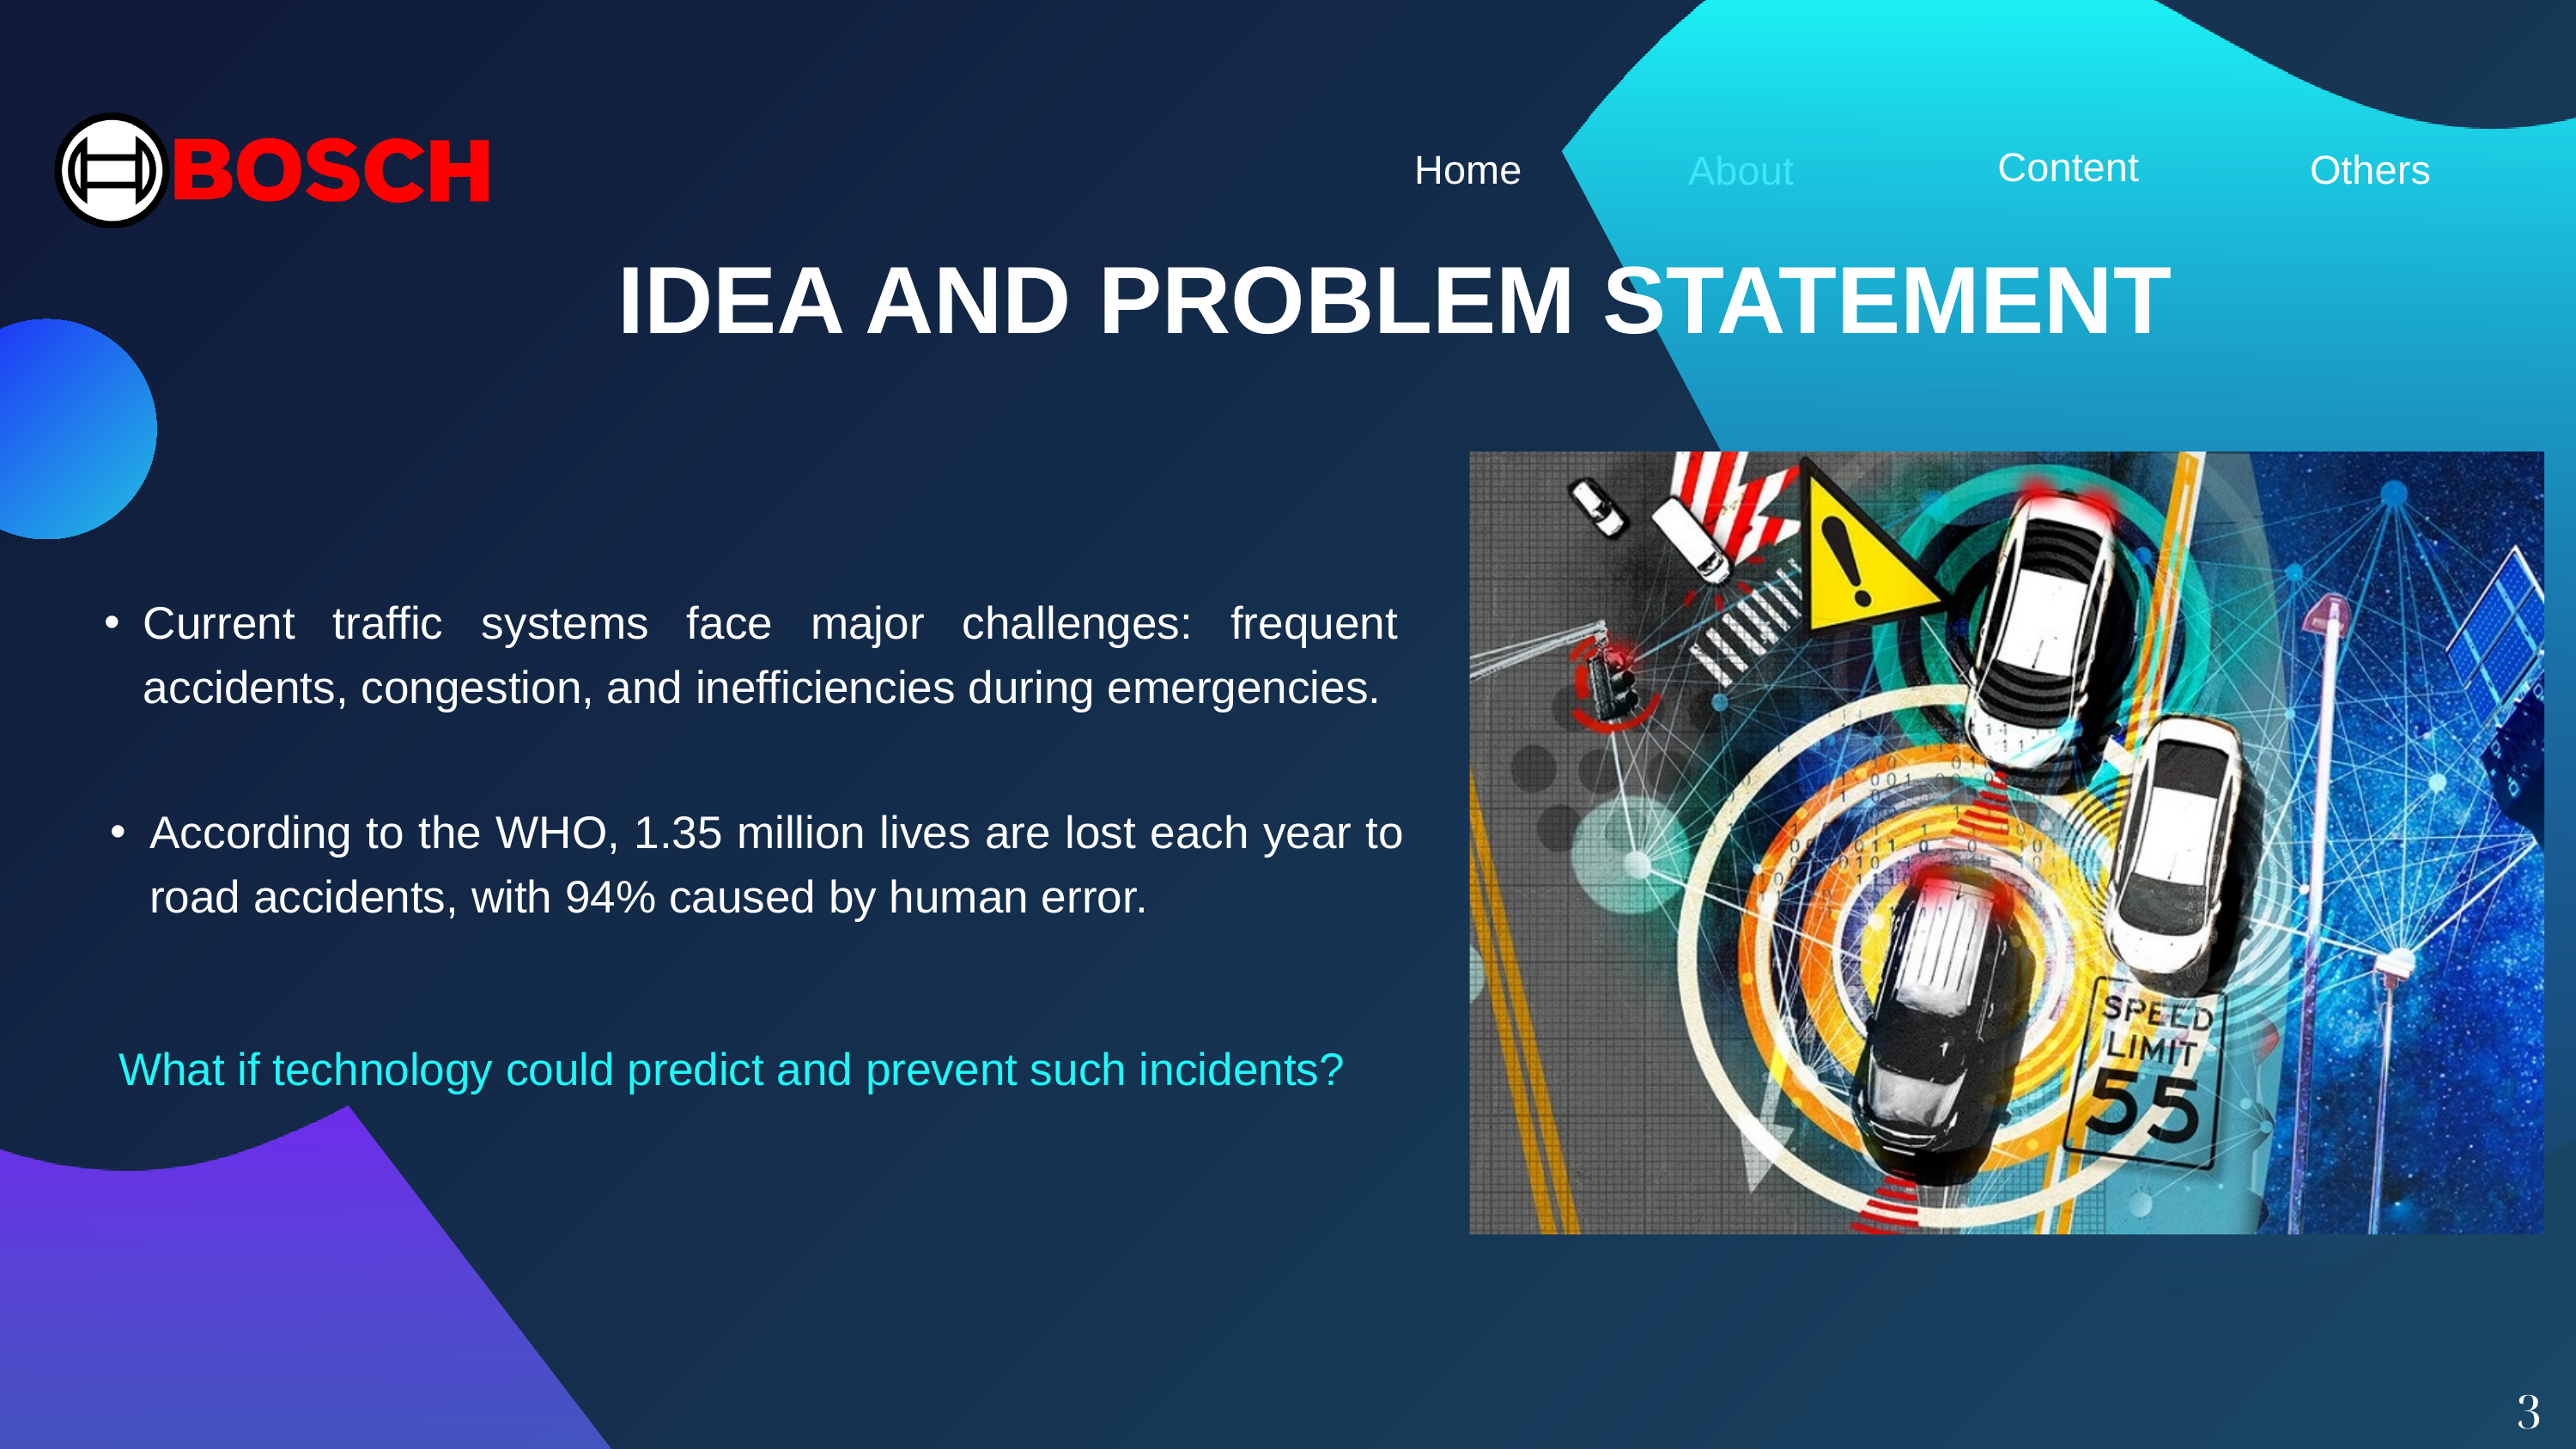

Content
Home
Others
About
IDEA AND PROBLEM STATEMENT

Current traffic systems face major challenges: frequent accidents, congestion, and inefficiencies during emergencies.
According to the WHO, 1.35 million lives are lost each year to road accidents, with 94% caused by human error.

What if technology could predict and prevent such incidents?
3